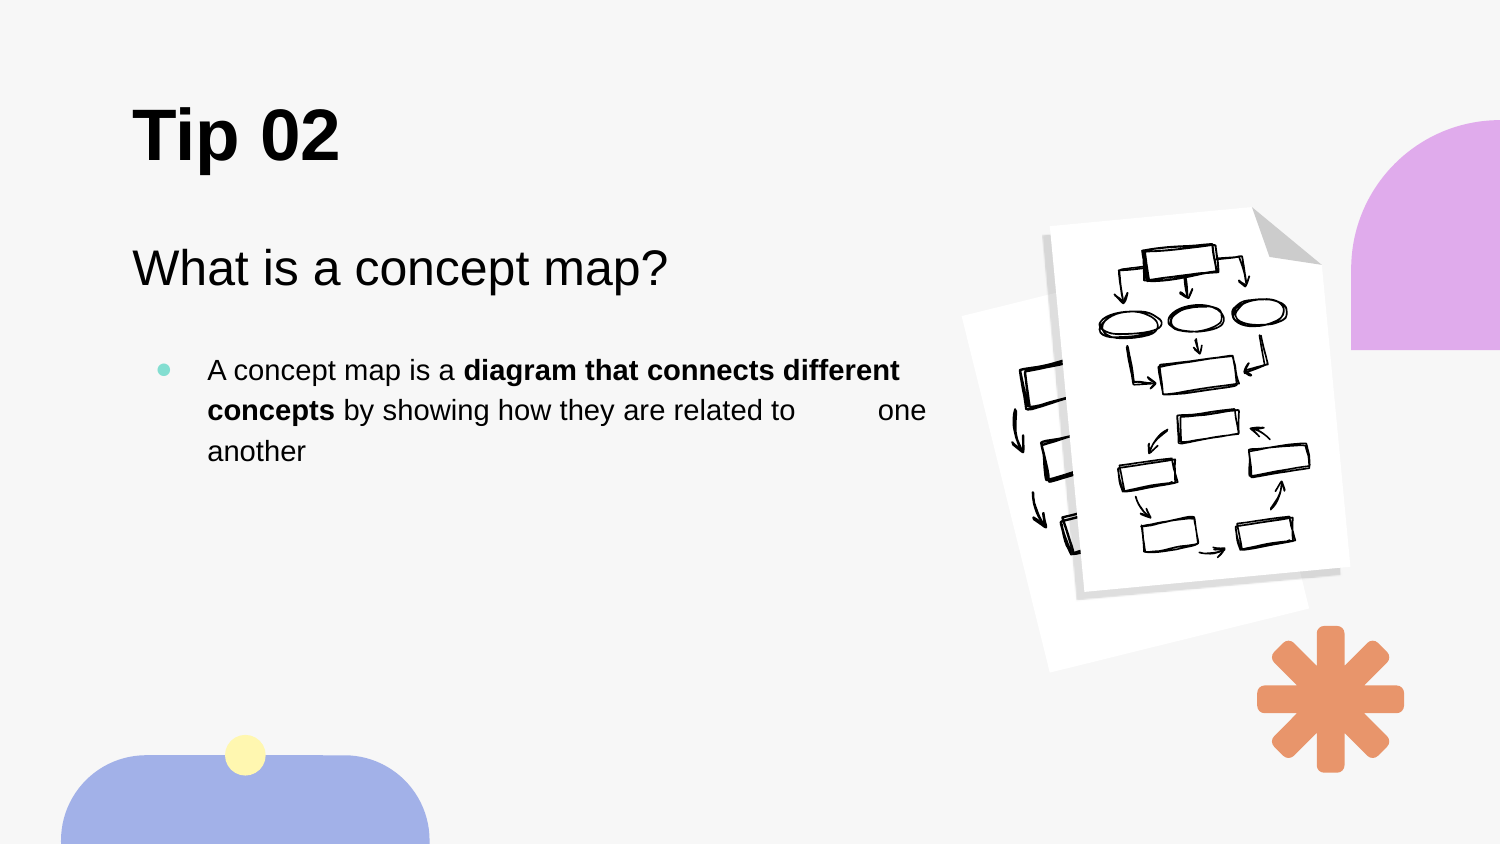

# Tip 02

What is a concept map?
A concept map is a diagram that connects different concepts by showing how they are related to          one another